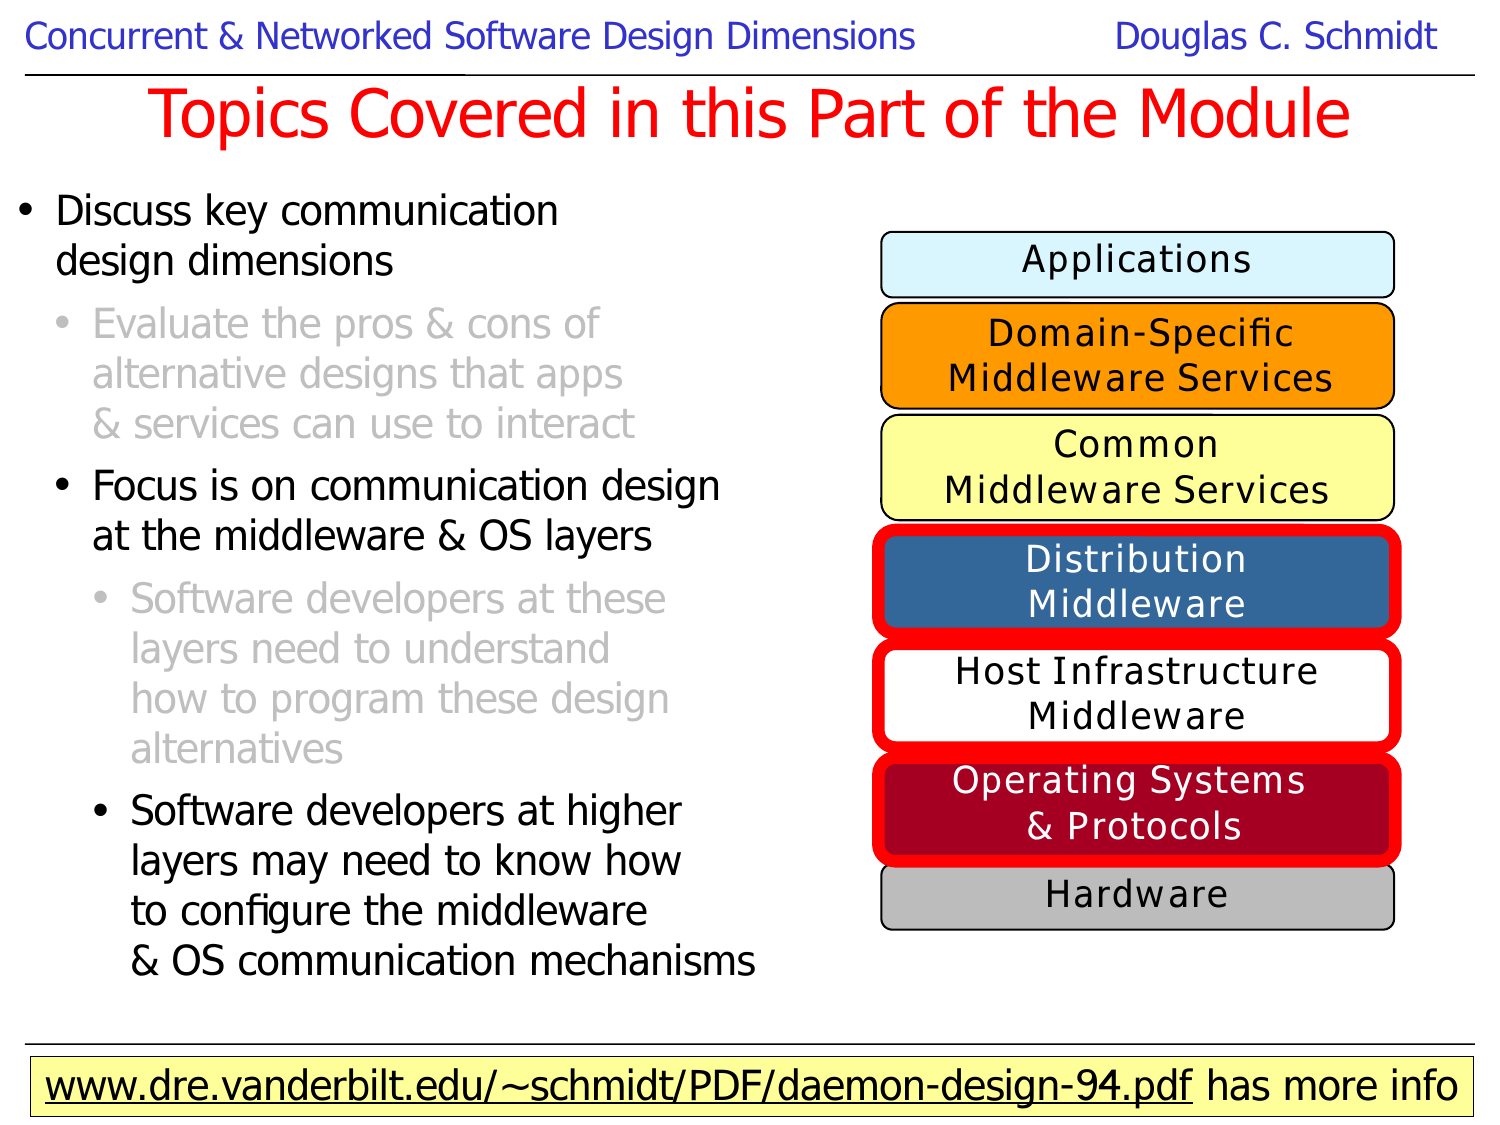

# Topics Covered in this Part of the Module
Discuss key communication
design dimensions
Evaluate the pros & cons of
alternative designs that apps
& services can use to interact
Focus is on communication design
at the middleware & OS layers
Software developers at these
layers need to understand
how to program these design
alternatives
Software developers at higher
layers may need to know how
to configure the middleware
& OS communication mechanisms

Applications

Domain-Specific
Middleware Services

Common
Middleware Services

Distribution
Middleware

Host Infrastructure
Middleware

Operating Systems
& Protocols

Hardware

www.dre.vanderbilt.edu/~schmidt/PDF/daemon-design-94.pdf has more info